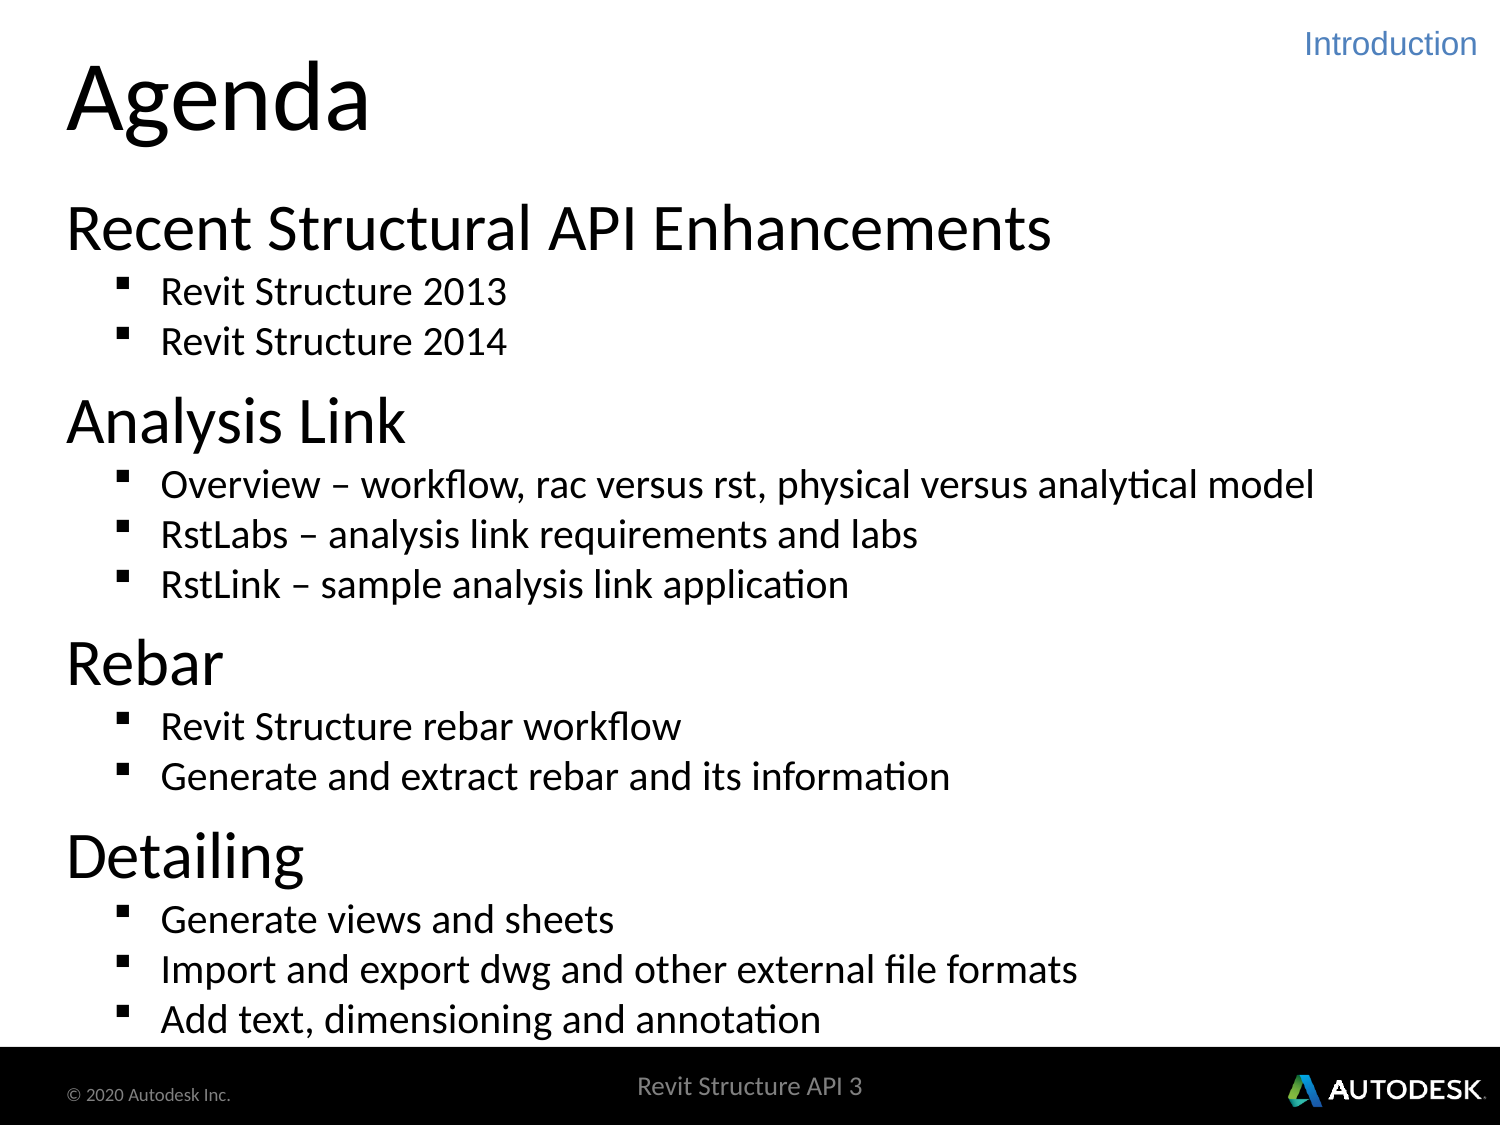

Introduction
# Agenda
Recent Structural API Enhancements
Revit Structure 2013
Revit Structure 2014
Analysis Link
Overview – workflow, rac versus rst, physical versus analytical model
RstLabs – analysis link requirements and labs
RstLink – sample analysis link application
Rebar
Revit Structure rebar workflow
Generate and extract rebar and its information
Detailing
Generate views and sheets
Import and export dwg and other external file formats
Add text, dimensioning and annotation